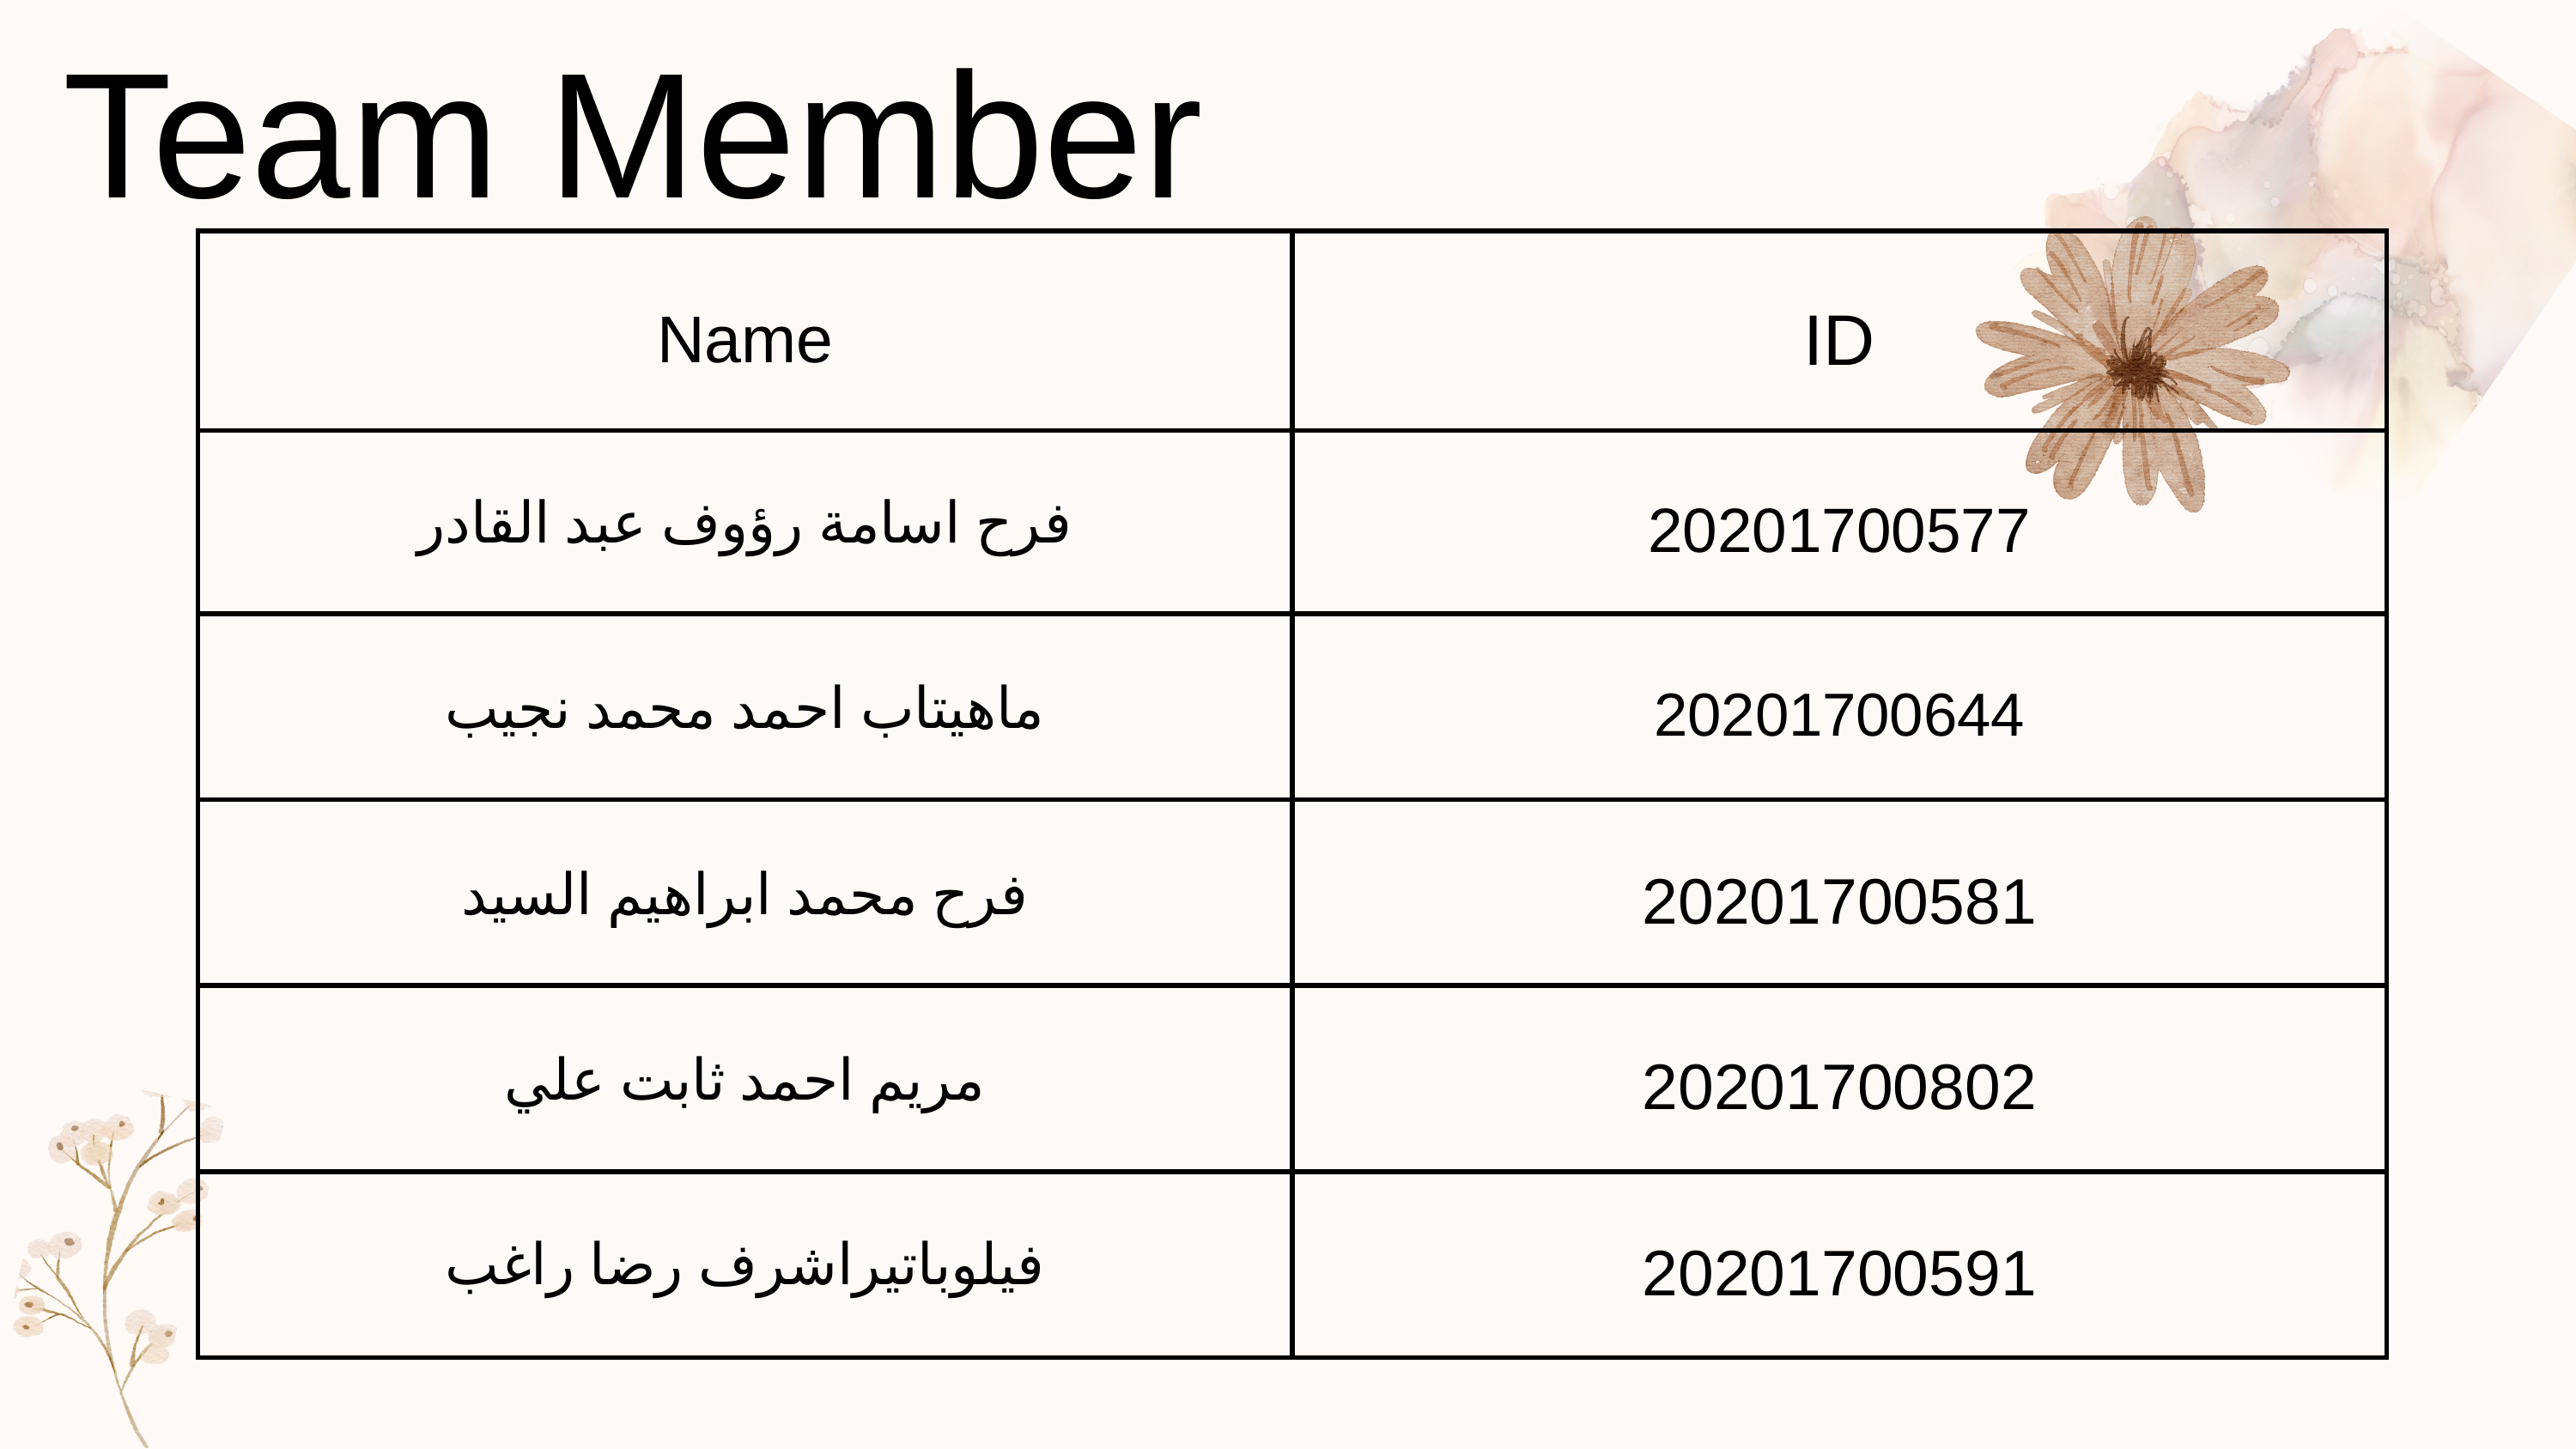

Team Member

| Name | ID |
| --- | --- |
| فرح اسامة رؤوف عبد القادر | 20201700577 |
| ماهيتاب احمد محمد نجيب | 20201700644 |
| فرح محمد ابراهيم السيد | 20201700581 |
| مريم احمد ثابت علي | 20201700802 |
| فيلوباتيراشرف رضا راغب | 20201700591 |